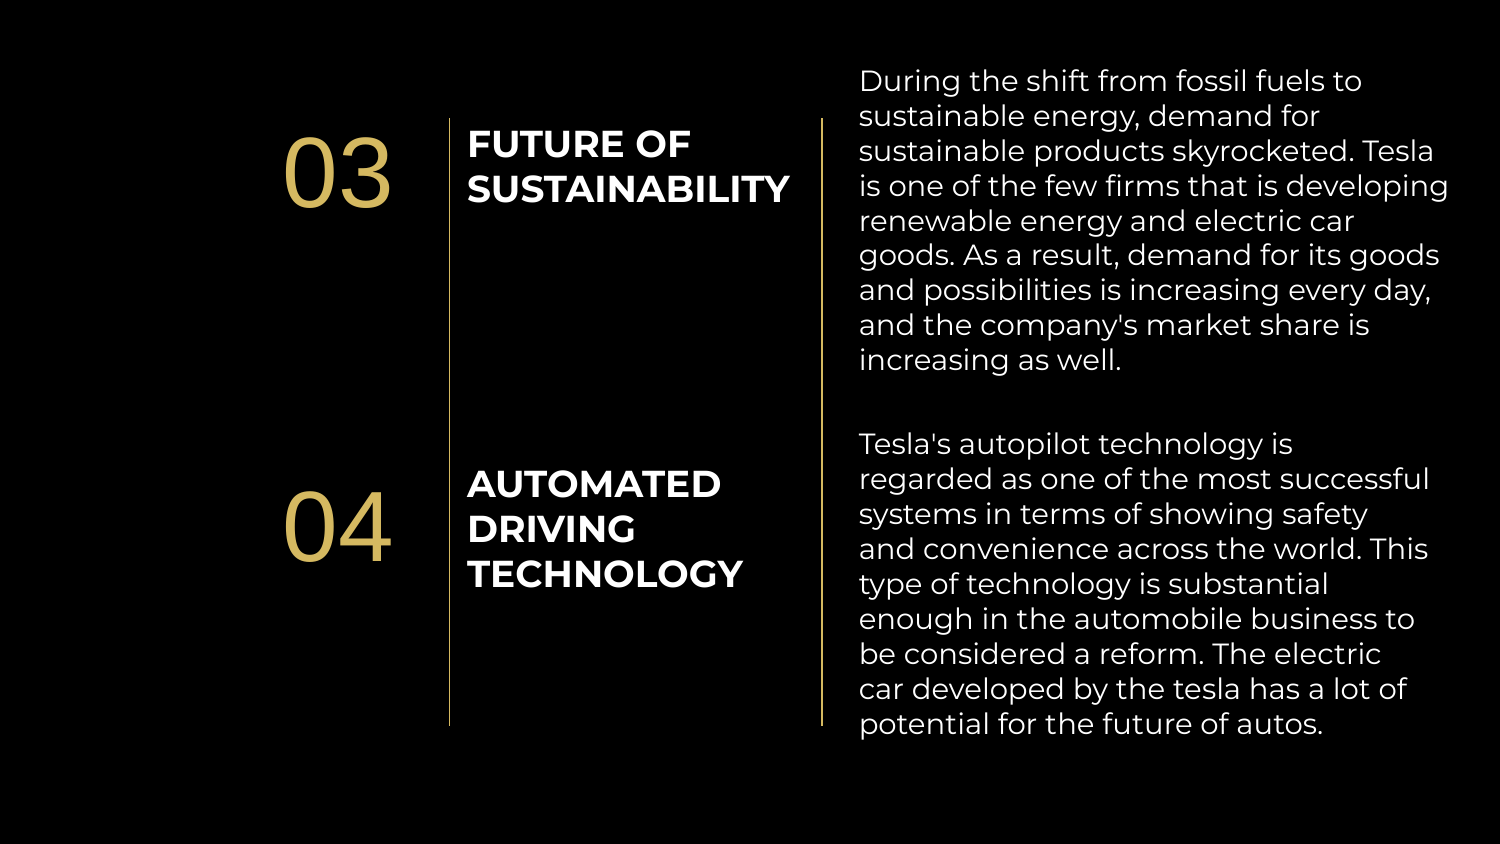

During the shift from fossil fuels to sustainable energy, demand for sustainable products skyrocketed. Tesla is one of the few firms that is developing renewable energy and electric car goods. As a result, demand for its goods and possibilities is increasing every day, and the company's market share is increasing as well.
03
# FUTURE OF SUSTAINABILITY
Tesla's autopilot technology is regarded as one of the most successful systems in terms of showing safety and convenience across the world. This type of technology is substantial enough in the automobile business to be considered a reform. The electric car developed by the tesla has a lot of potential for the future of autos.
AUTOMATED DRIVING TECHNOLOGY
04